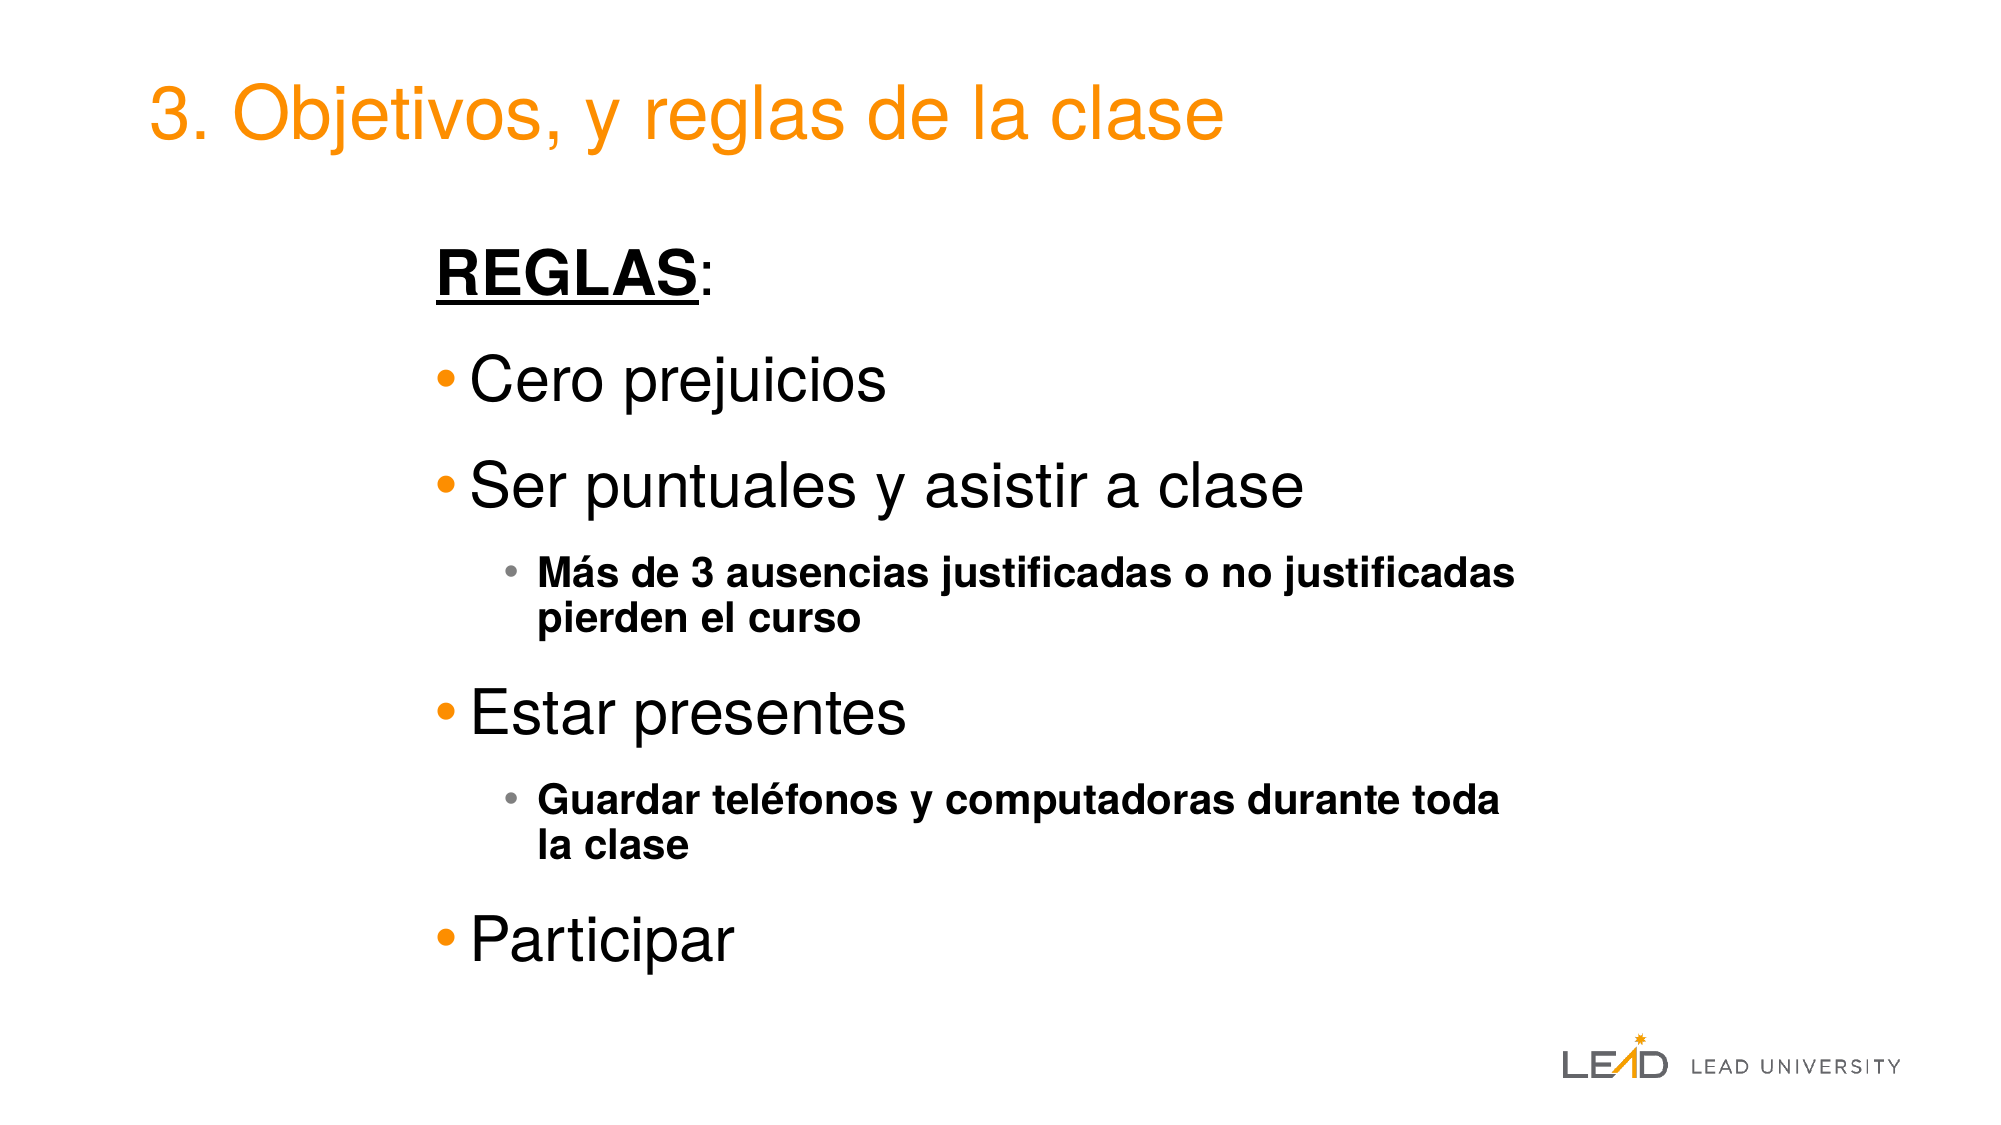

# 3. Objetivos, y reglas de la clase
REGLAS:
Cero prejuicios
Ser puntuales y asistir a clase
Más de 3 ausencias justificadas o no justificadas pierden el curso
Estar presentes
Guardar teléfonos y computadoras durante toda la clase
Participar